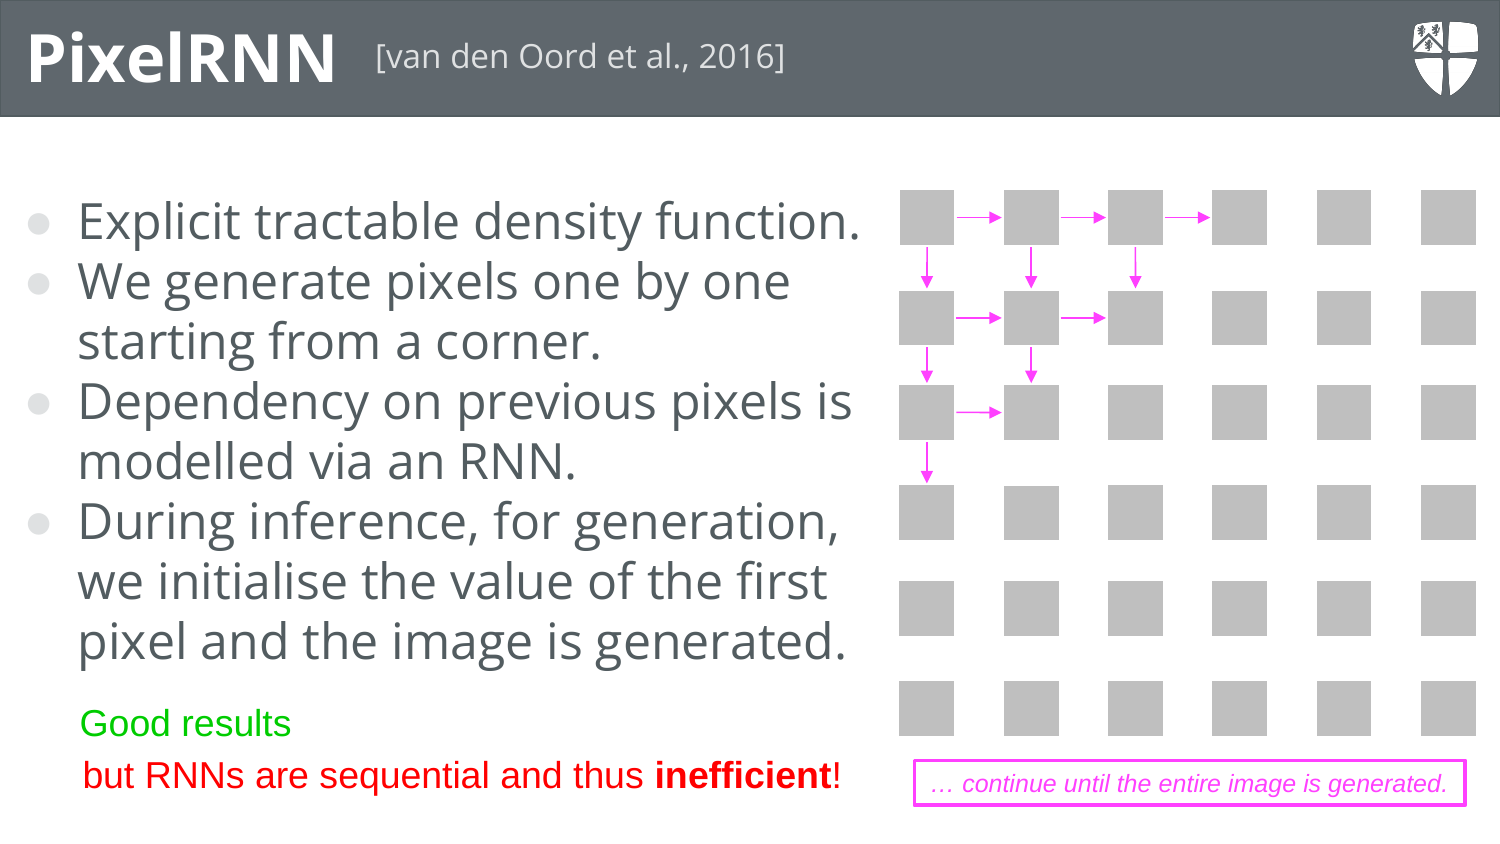

PixelRNN
[van den Oord et al., 2016]
Explicit tractable density function.
We generate pixels one by one starting from a corner.
Dependency on previous pixels is modelled via an RNN.
During inference, for generation, we initialise the value of the first pixel and the image is generated.

Good results
but RNNs are sequential and thus inefficient!
… continue until the entire image is generated.